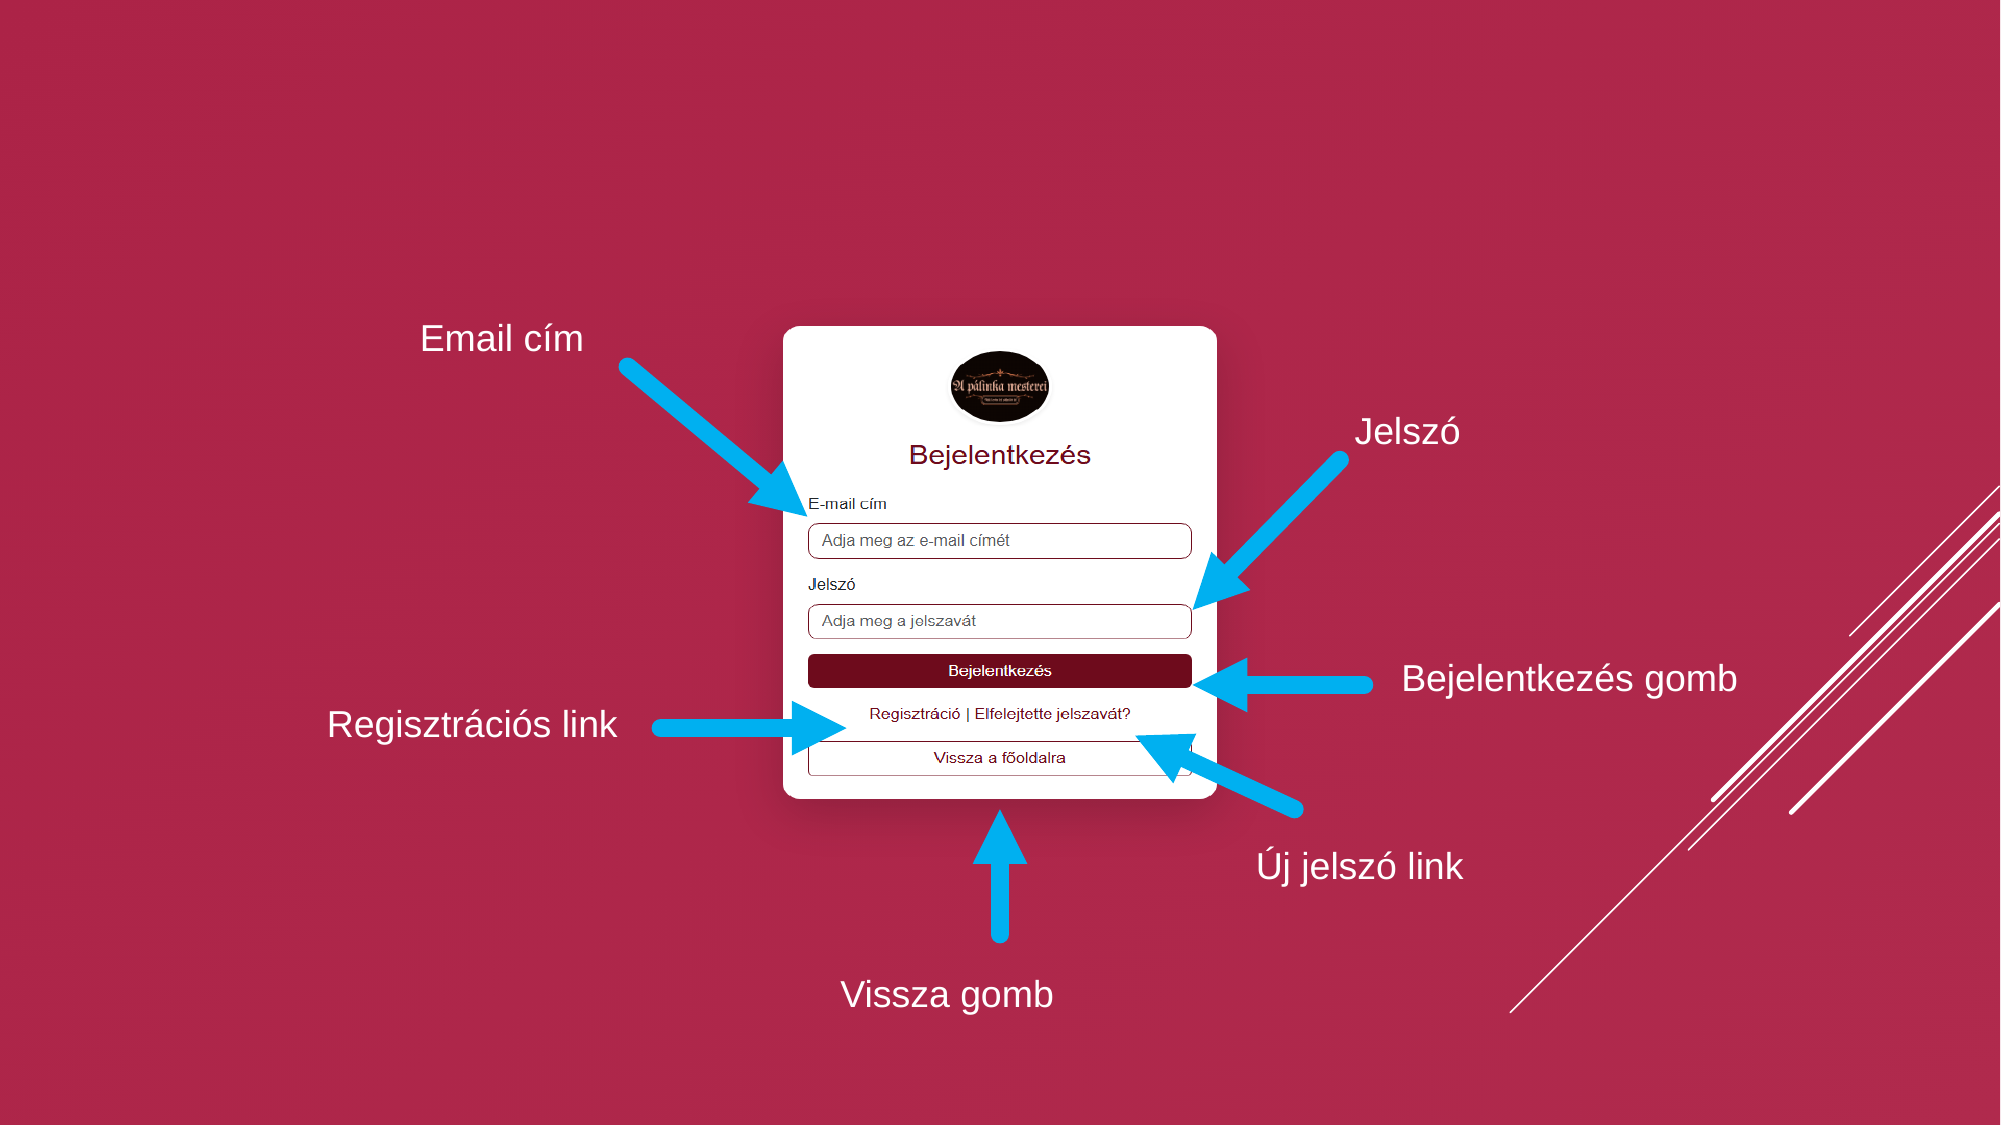

Email cím
Jelszó
Bejelentkezés gomb
Regisztrációs link
Új jelszó link
Vissza gomb